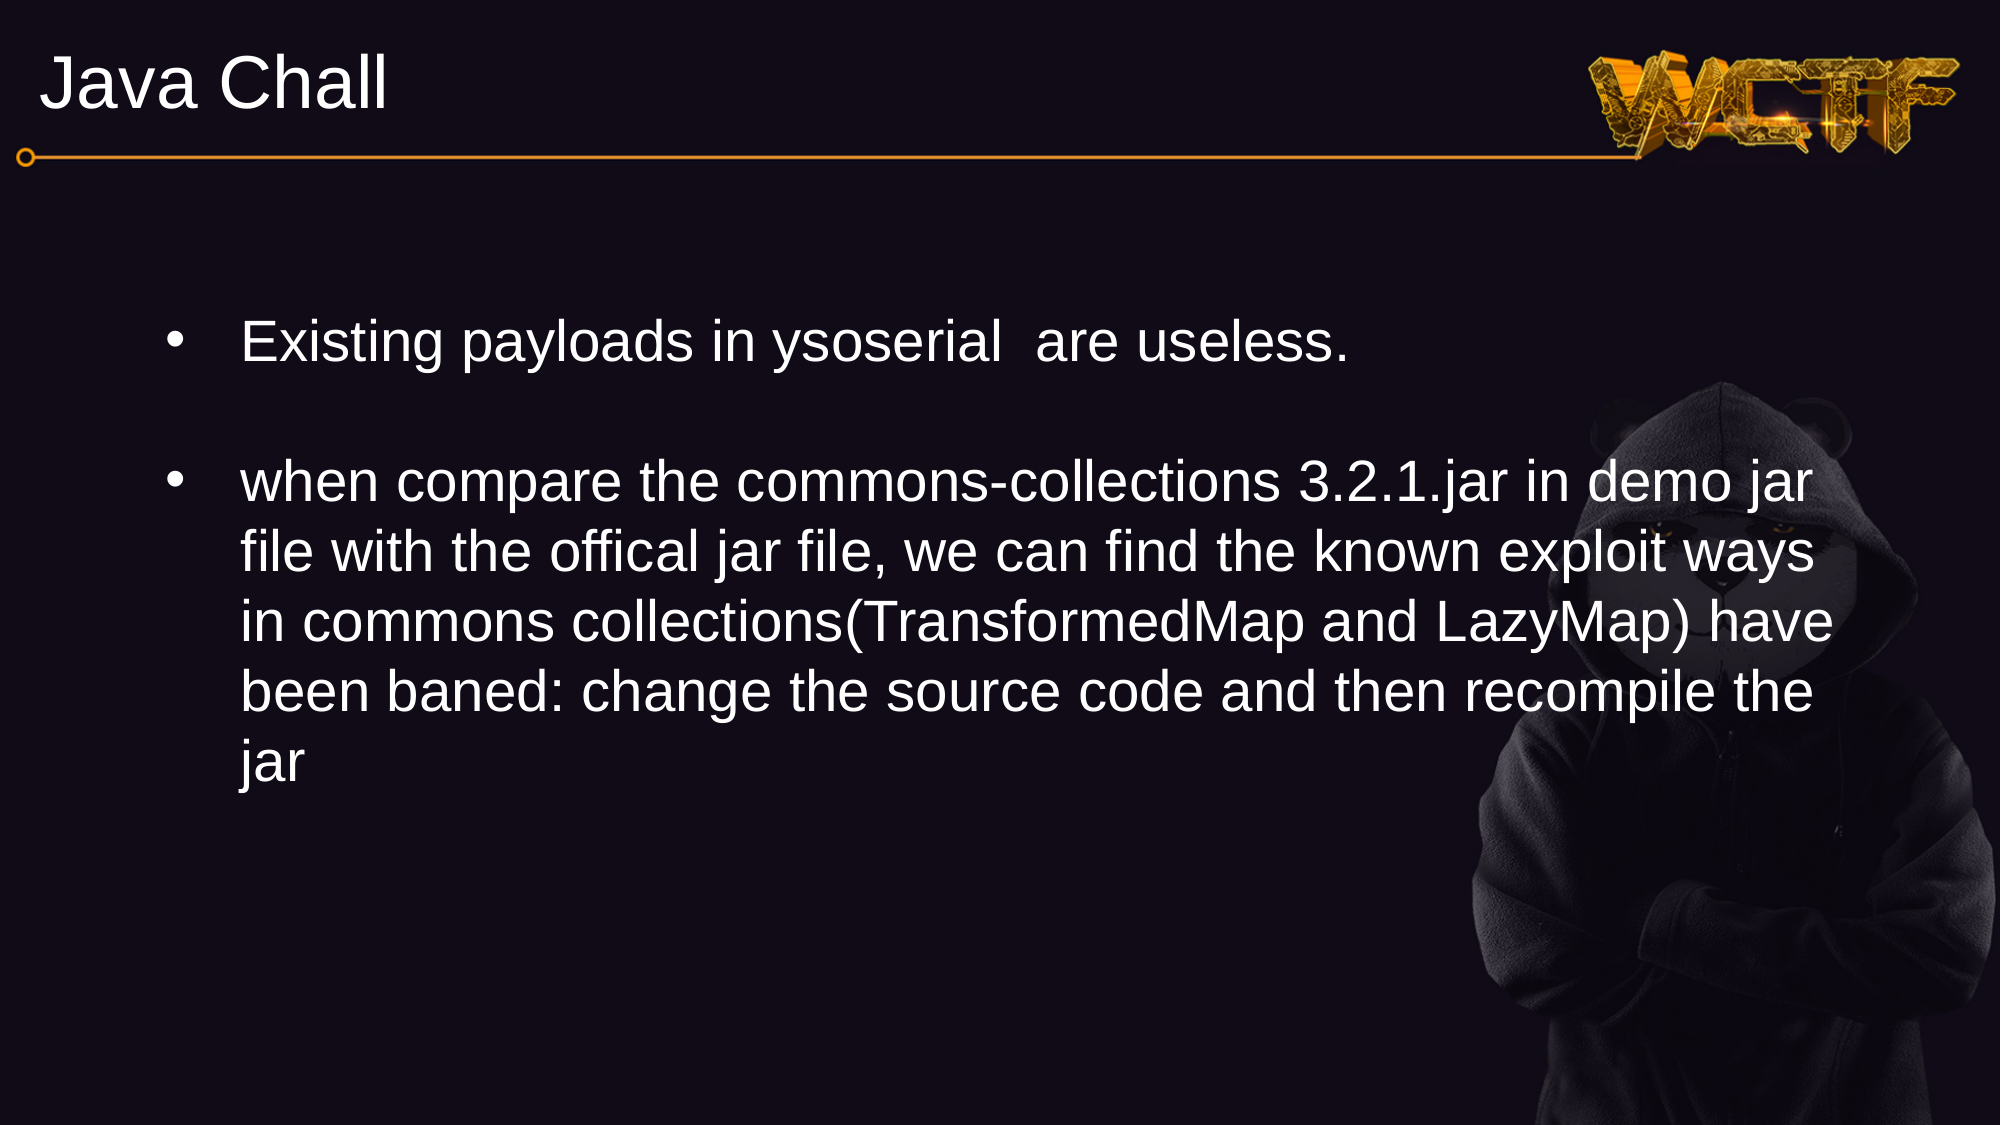

Java Chall
Existing payloads in ysoserial  are useless.

when compare the commons-collections 3.2.1.jar in demo jar file with the offical jar file, we can find the known exploit ways  in commons collections(TransformedMap and LazyMap) have been baned: change the source code and then recompile the jar